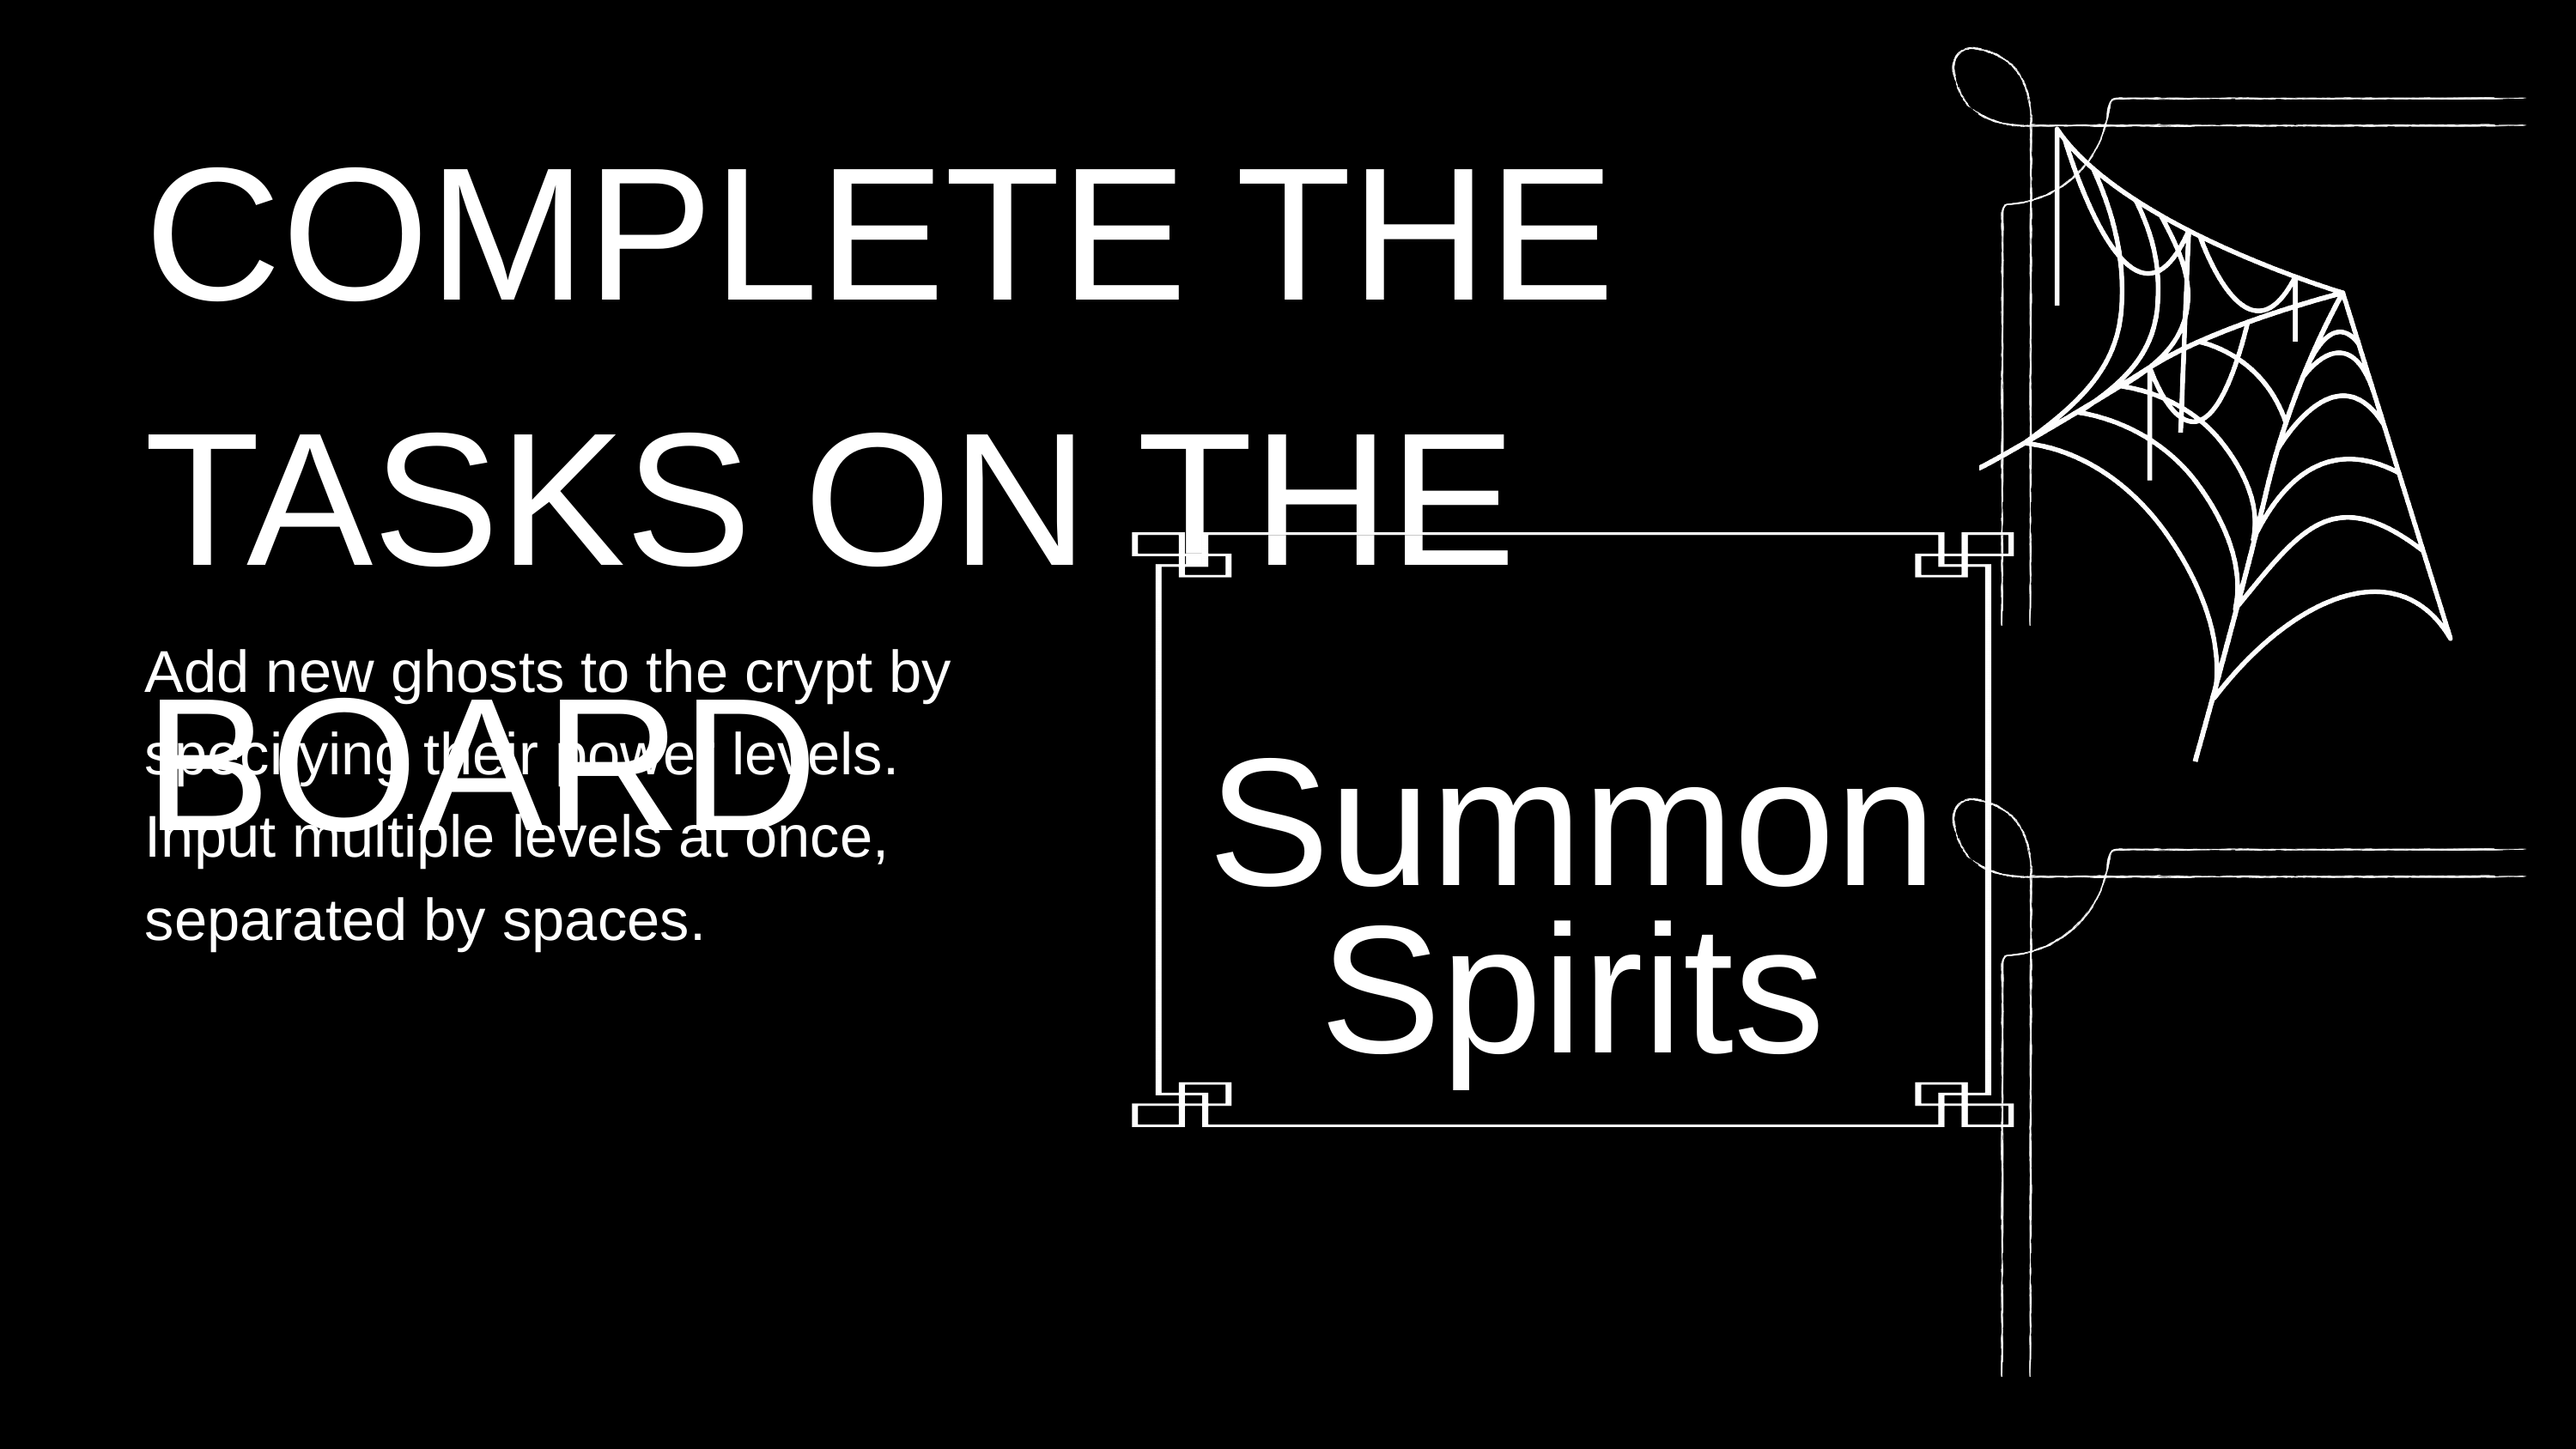

COMPLETE THE TASKS ON THE BOARD

Summon Spirits
Add new ghosts to the crypt by specifying their power levels. Input multiple levels at once, separated by spaces.